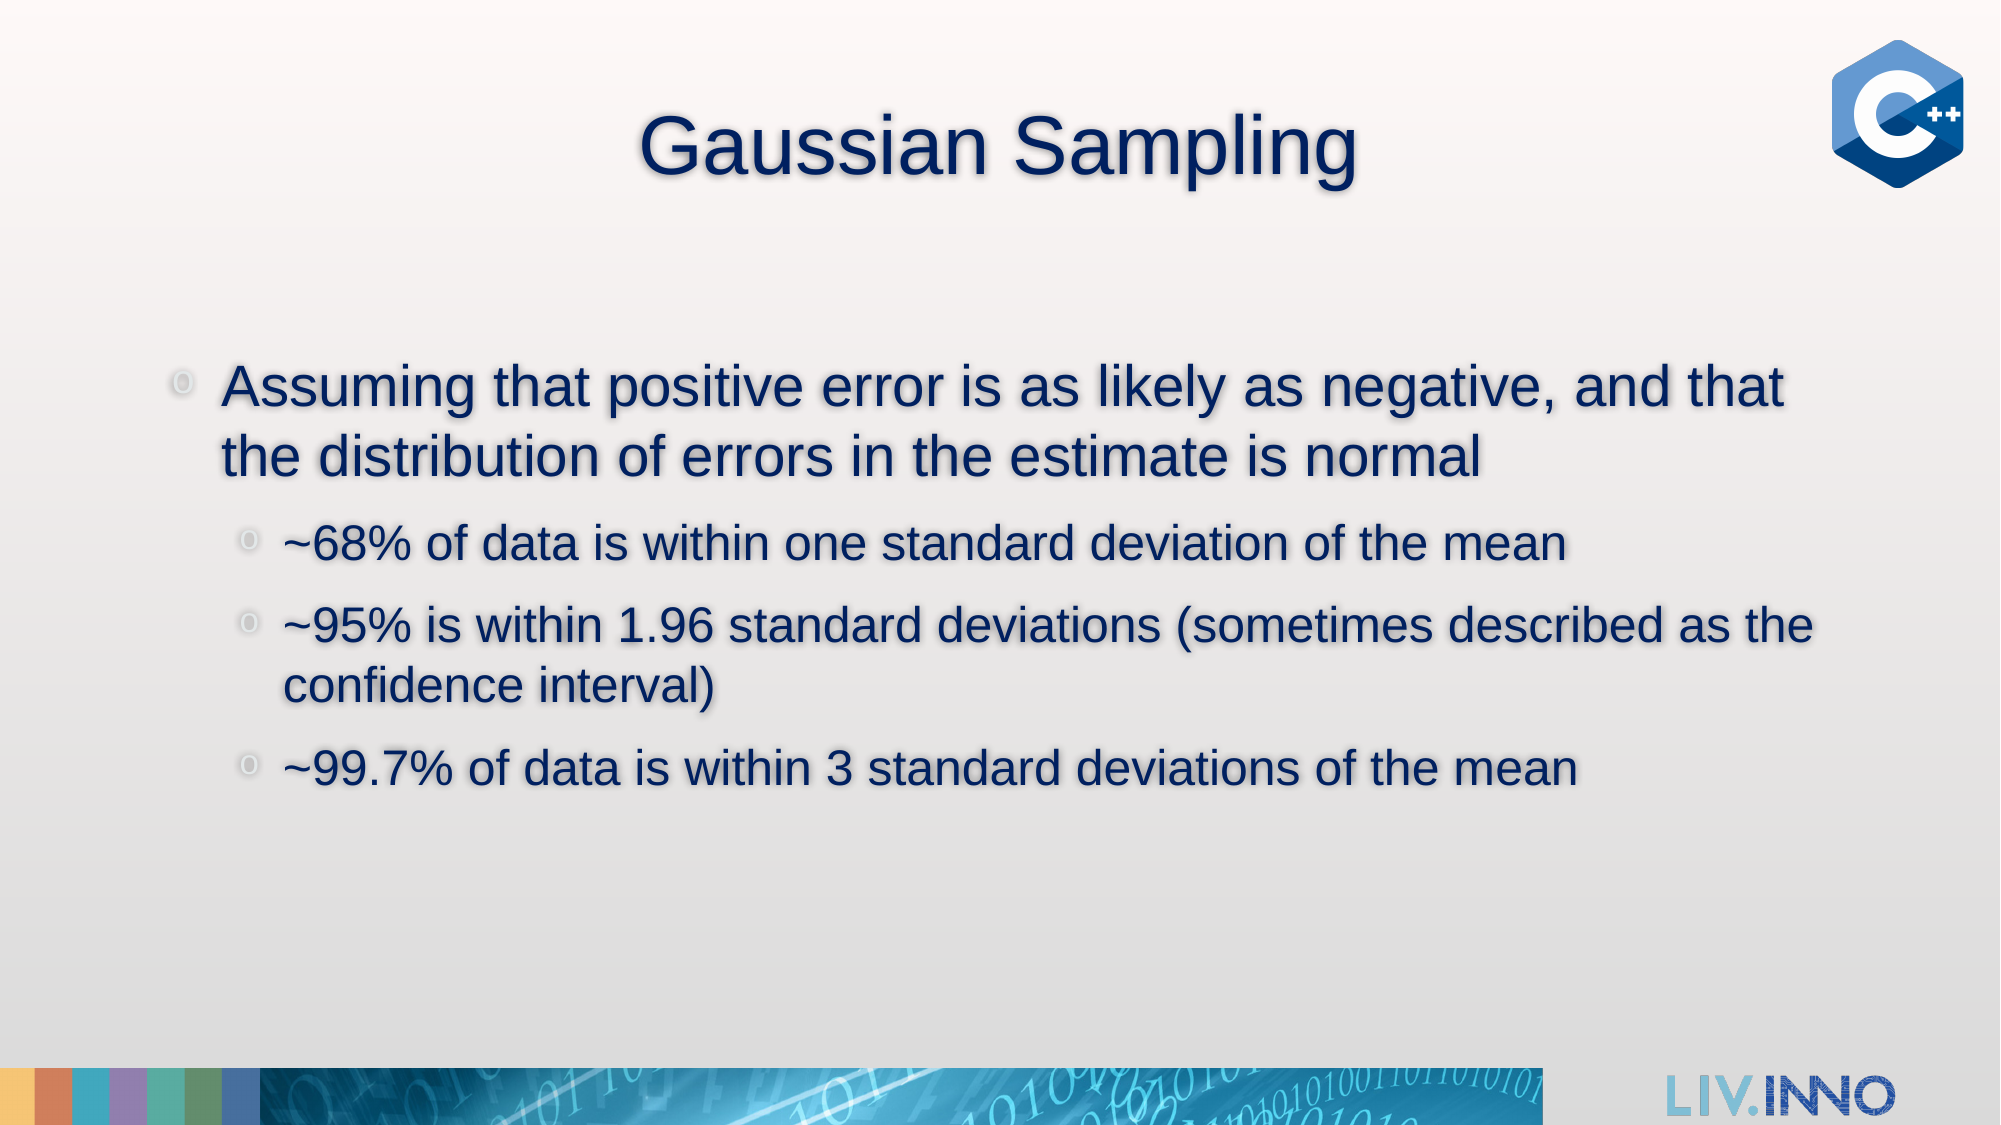

# Gaussian Sampling
Assuming that positive error is as likely as negative, and that the distribution of errors in the estimate is normal
~68% of data is within one standard deviation of the mean
~95% is within 1.96 standard deviations (sometimes described as the confidence interval)
~99.7% of data is within 3 standard deviations of the mean